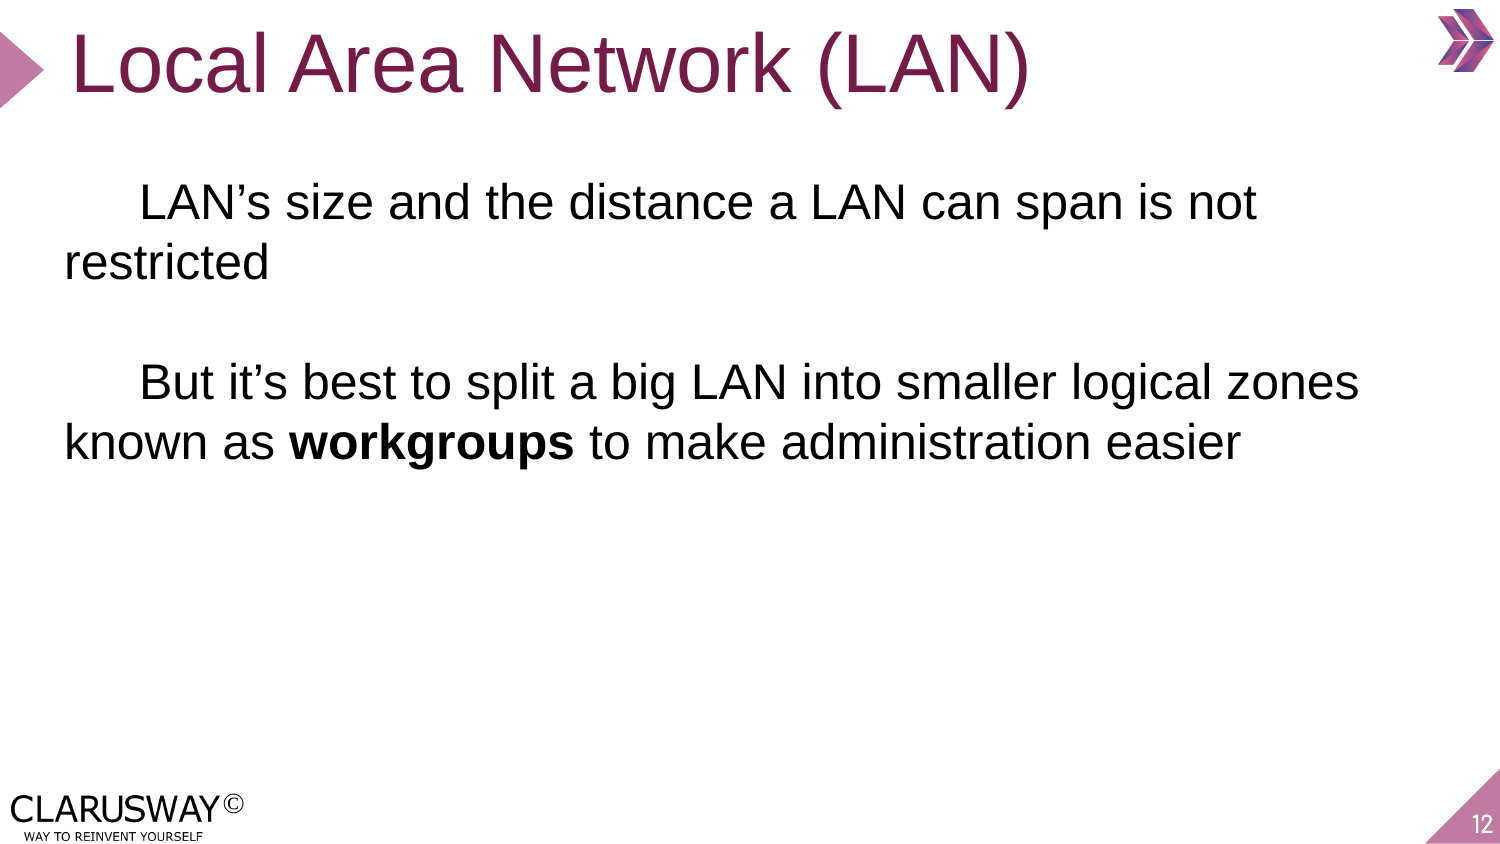

Local Area Network (LAN)
LAN’s size and the distance a LAN can span is not restricted

But it’s best to split a big LAN into smaller logical zones known as workgroups to make administration easier
12